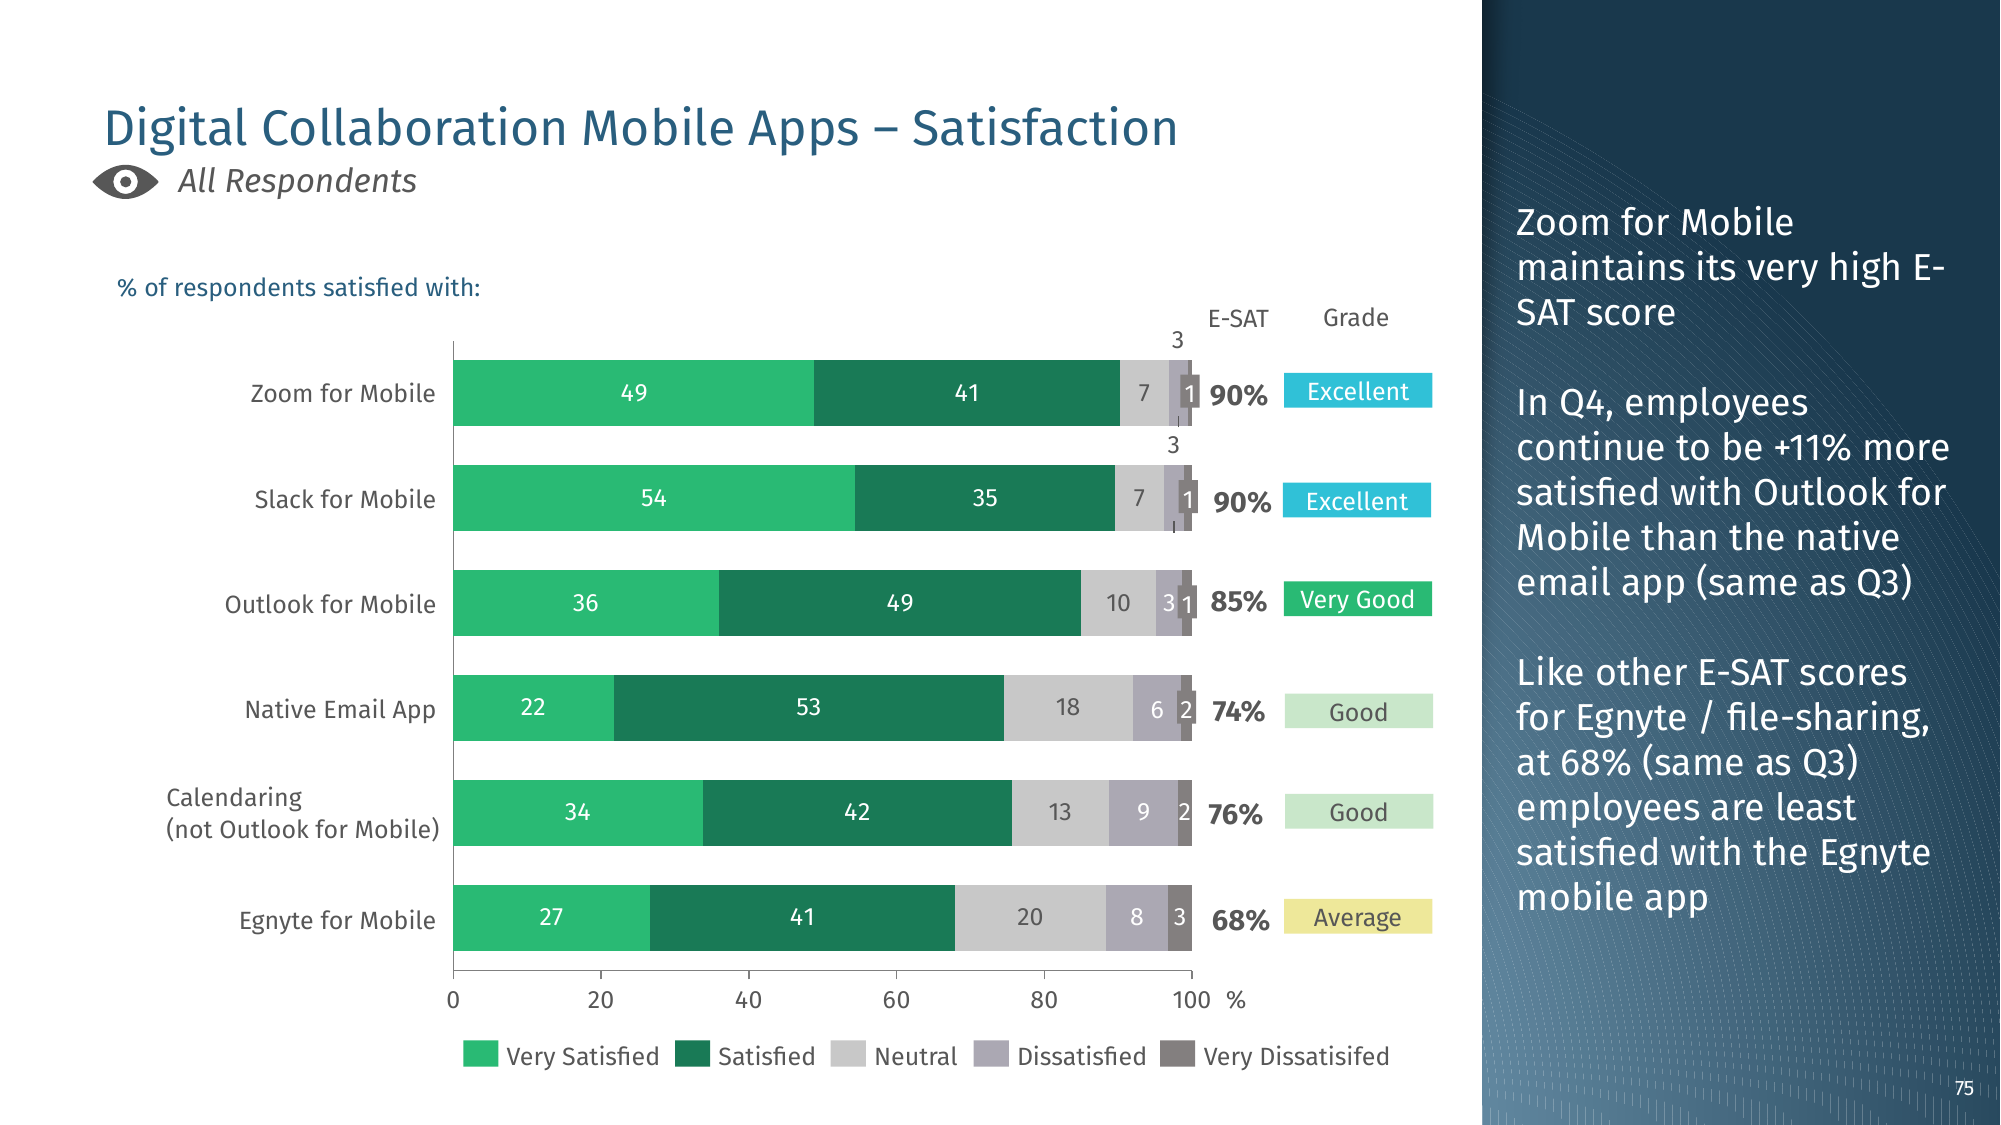

Zoom for Mobile maintains its very high E-SAT score

In Q4, employees continue to be +11% more satisfied with Outlook for Mobile than the native email app (same as Q3)

Like other E-SAT scores for Egnyte / file-sharing, at 68% (same as Q3) employees are least satisfied with the Egnyte mobile app
# Digital Collaboration Mobile Apps – Satisfaction

All Respondents
% of respondents satisfied with:
E-SAT
Grade

### Chart

| Category |  |  |  |  |  |
|---|---|---|---|---|---|
90%
Excellent
Zoom for Mobile
1
90%
Slack for Mobile
1
Excellent
85%
Very Good
Outlook for Mobile
1
74%
Native Email App
2
6
Good
Calendaring
(not Outlook for Mobile)
76%
Good
68%
Average
Egnyte for Mobile
%
Very Satisfied
Satisfied
Neutral
Dissatisfied
Very Dissatisifed